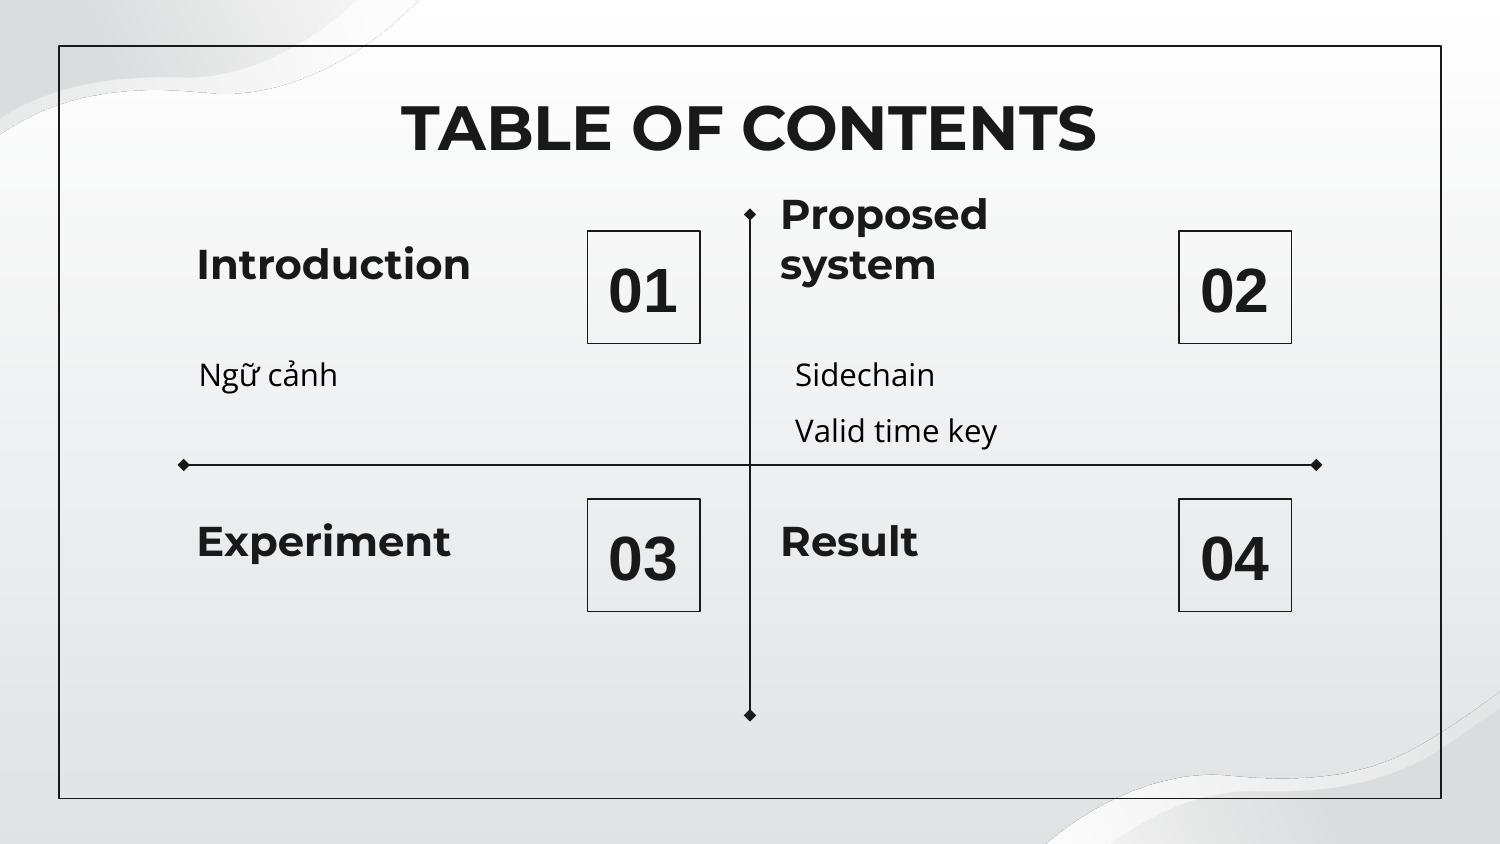

# TABLE OF CONTENTS
Introduction
Proposed system
01
02
Sidechain
Valid time key
Ngữ cảnh
Experiment
Result
03
04